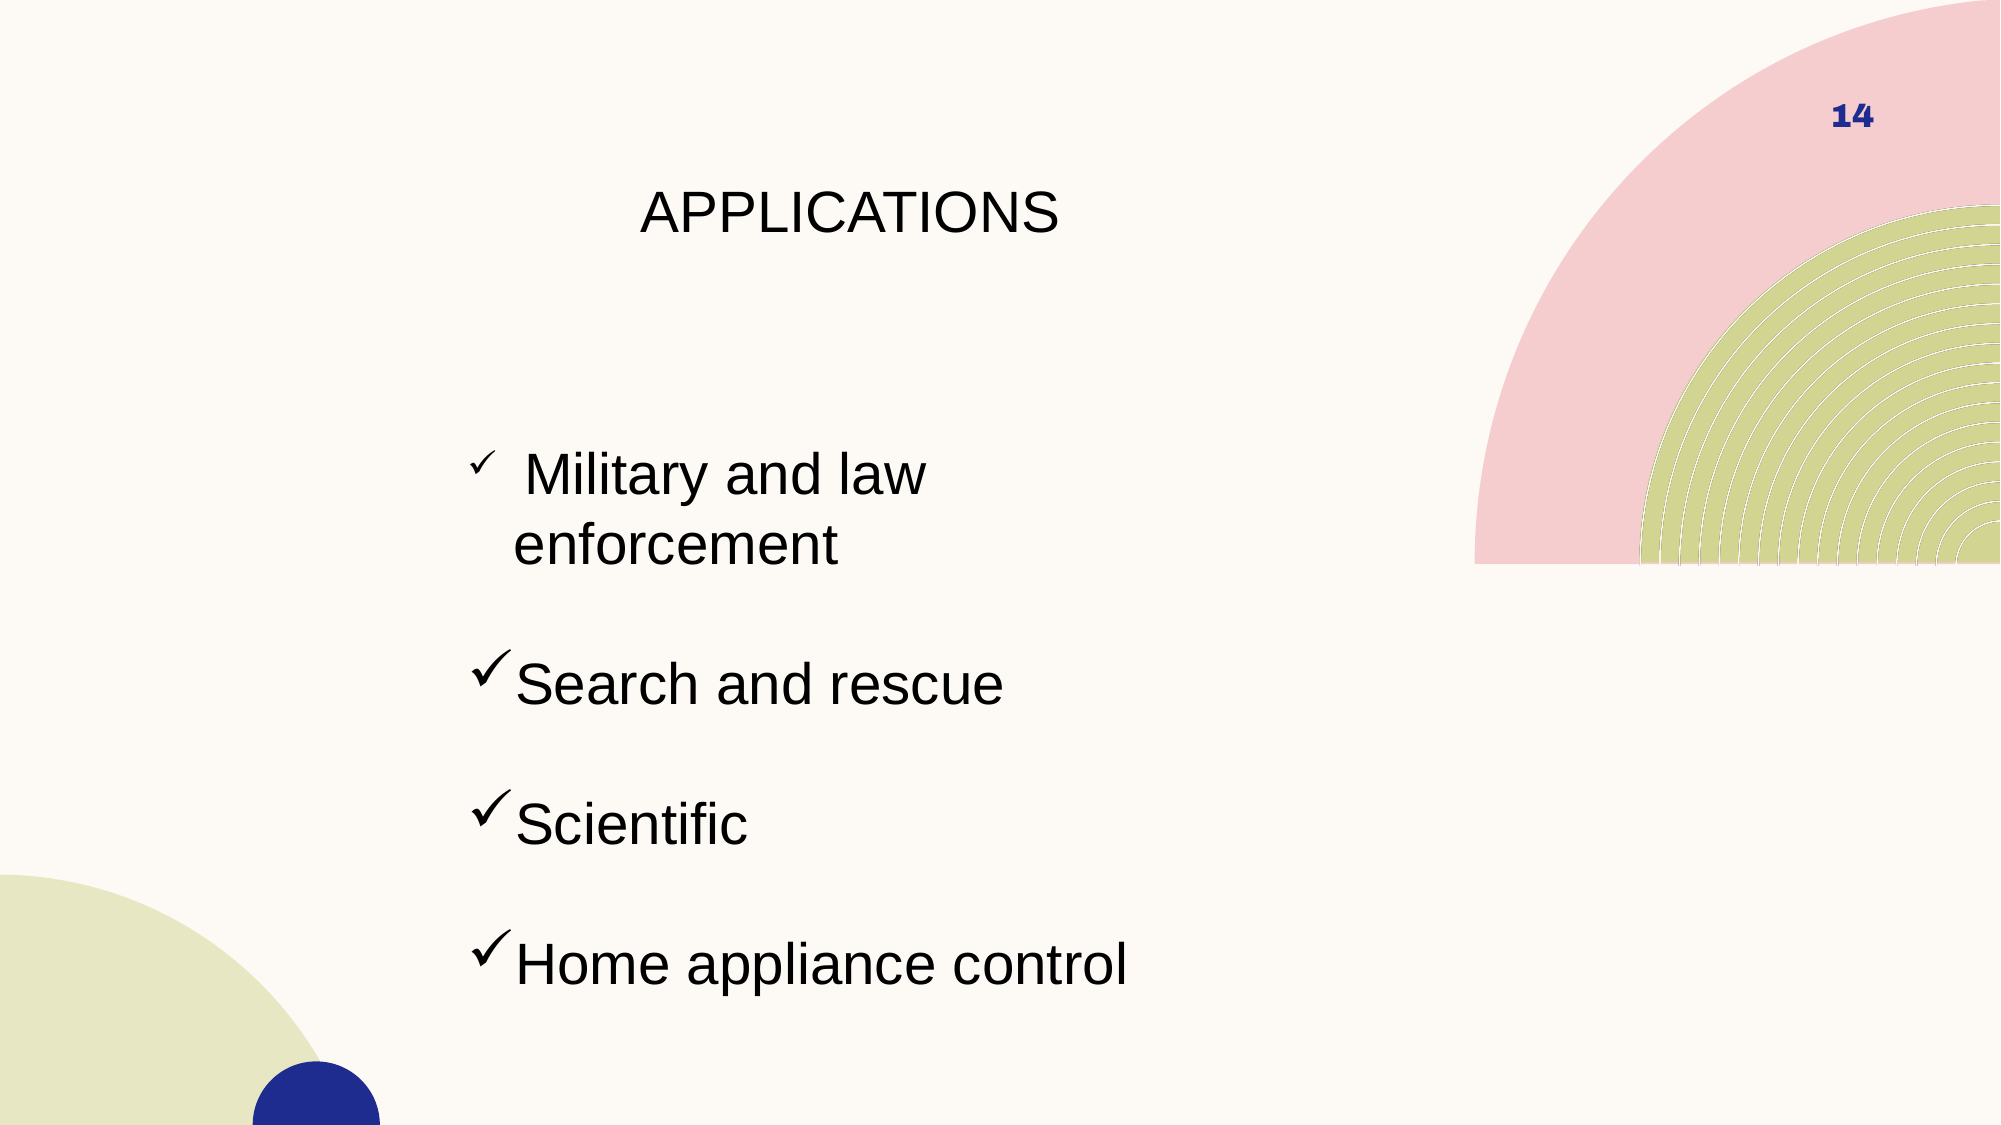

14
APPLICATIONS
 Military and law enforcement

Search and rescue

Scientific

Home appliance control